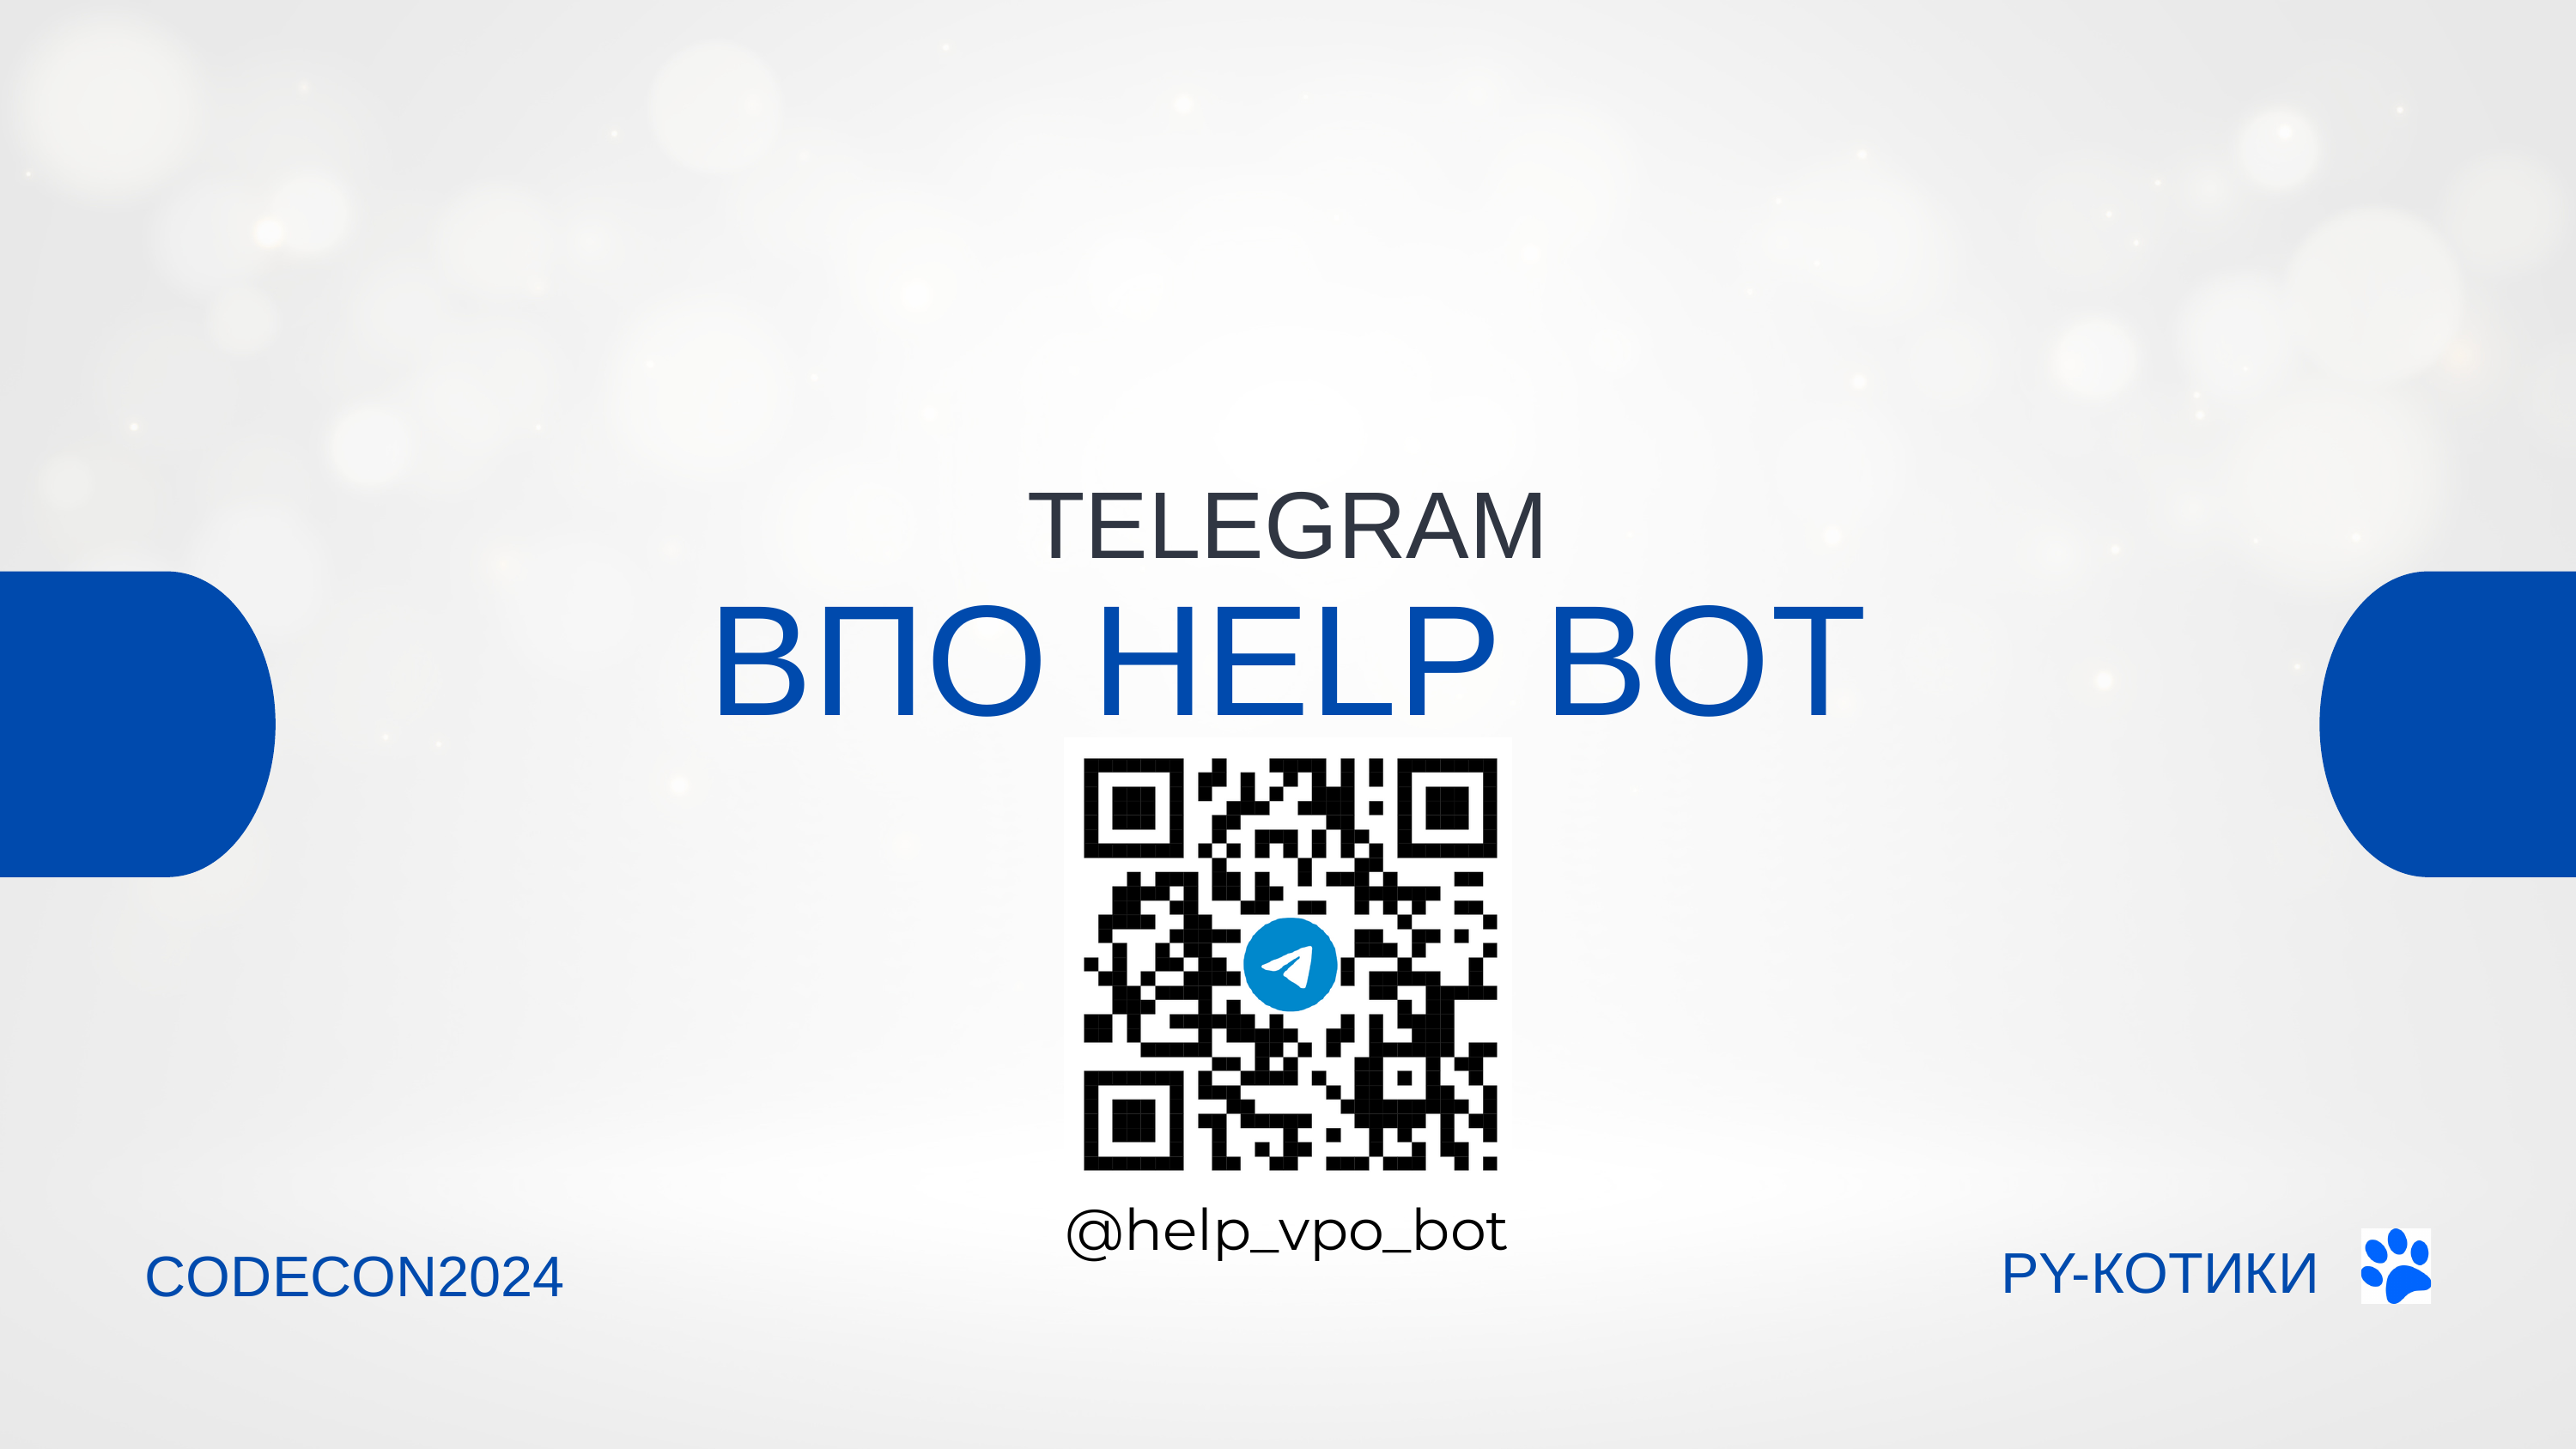

TELEGRAM
ВПО HELP BOT

@help_vpo_bot
PY-КОТИКИ
CODECON2024